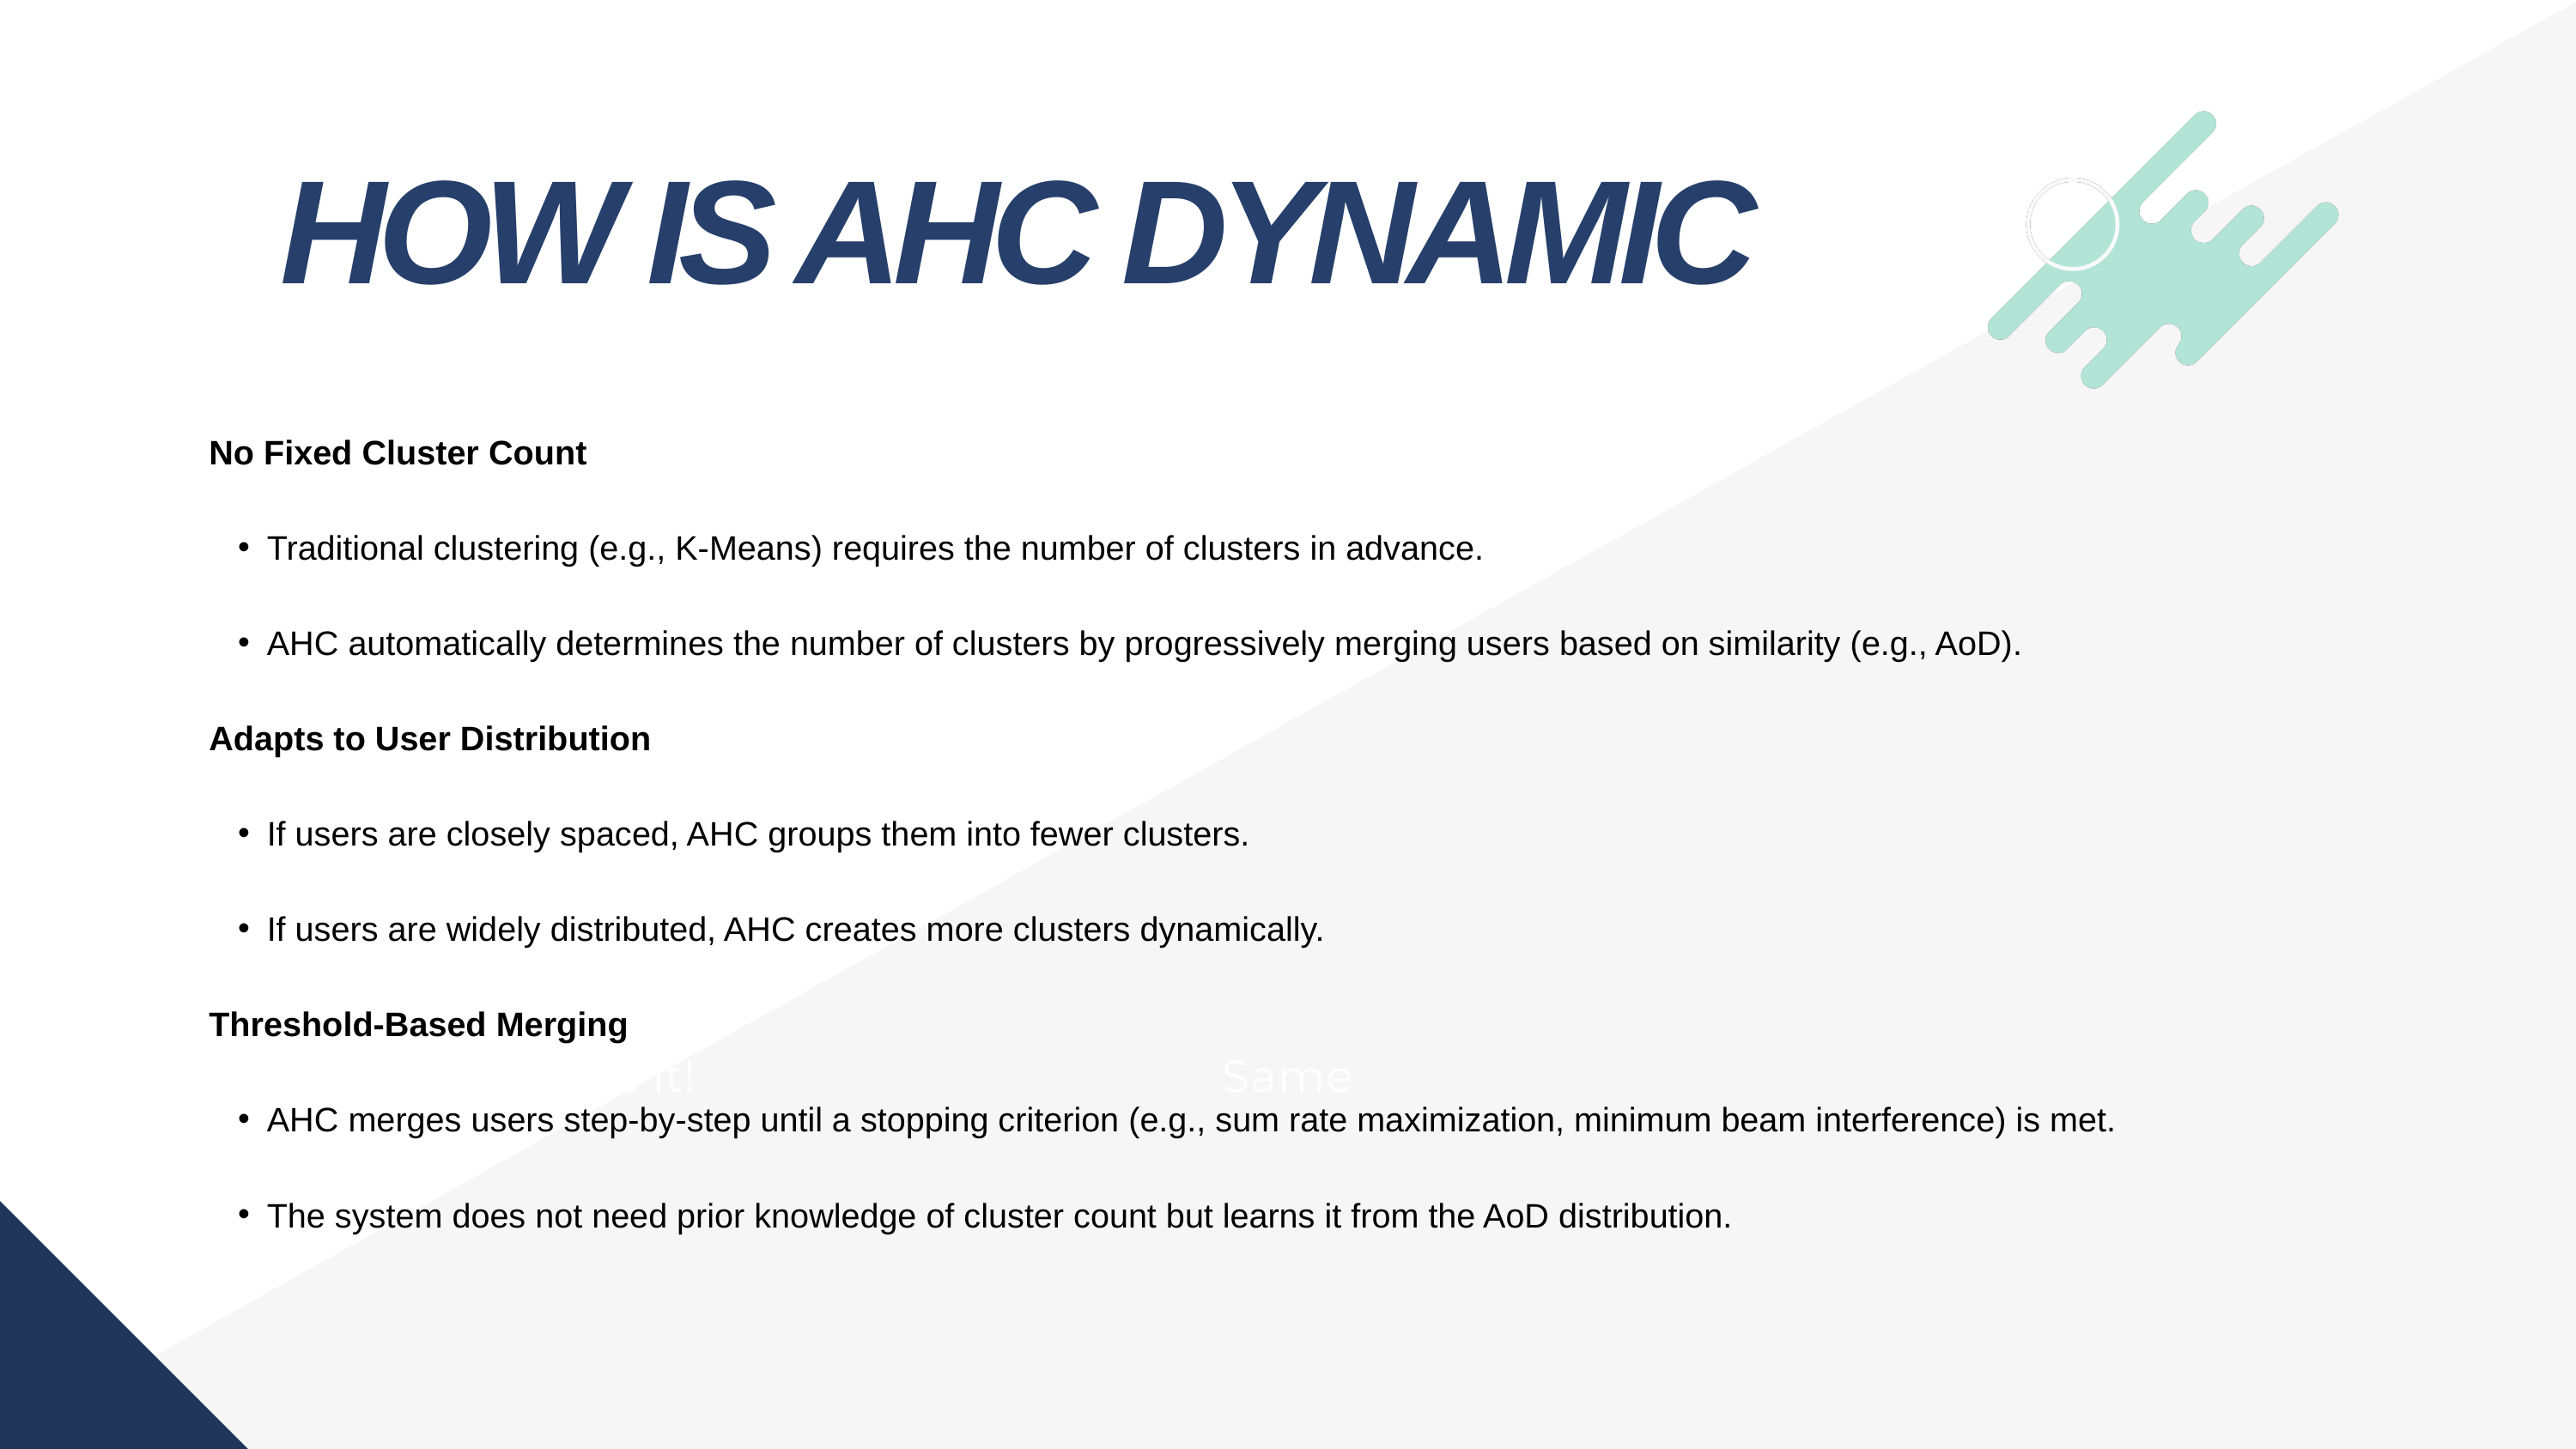

HOW IS AHC DYNAMIC
No Fixed Cluster Count

Traditional clustering (e.g., K-Means) requires the number of clusters in advance.

AHC automatically determines the number of clusters by progressively merging users based on similarity (e.g., AoD).

Adapts to User Distribution

If users are closely spaced, AHC groups them into fewer clusters.

If users are widely distributed, AHC creates more clusters dynamically.

Threshold-Based Merging

AHC merges users step-by-step until a stopping criterion (e.g., sum rate maximization, minimum beam interference) is met.

The system does not need prior knowledge of cluster count but learns it from the AoD distribution.

Keep it or delete it!
Same